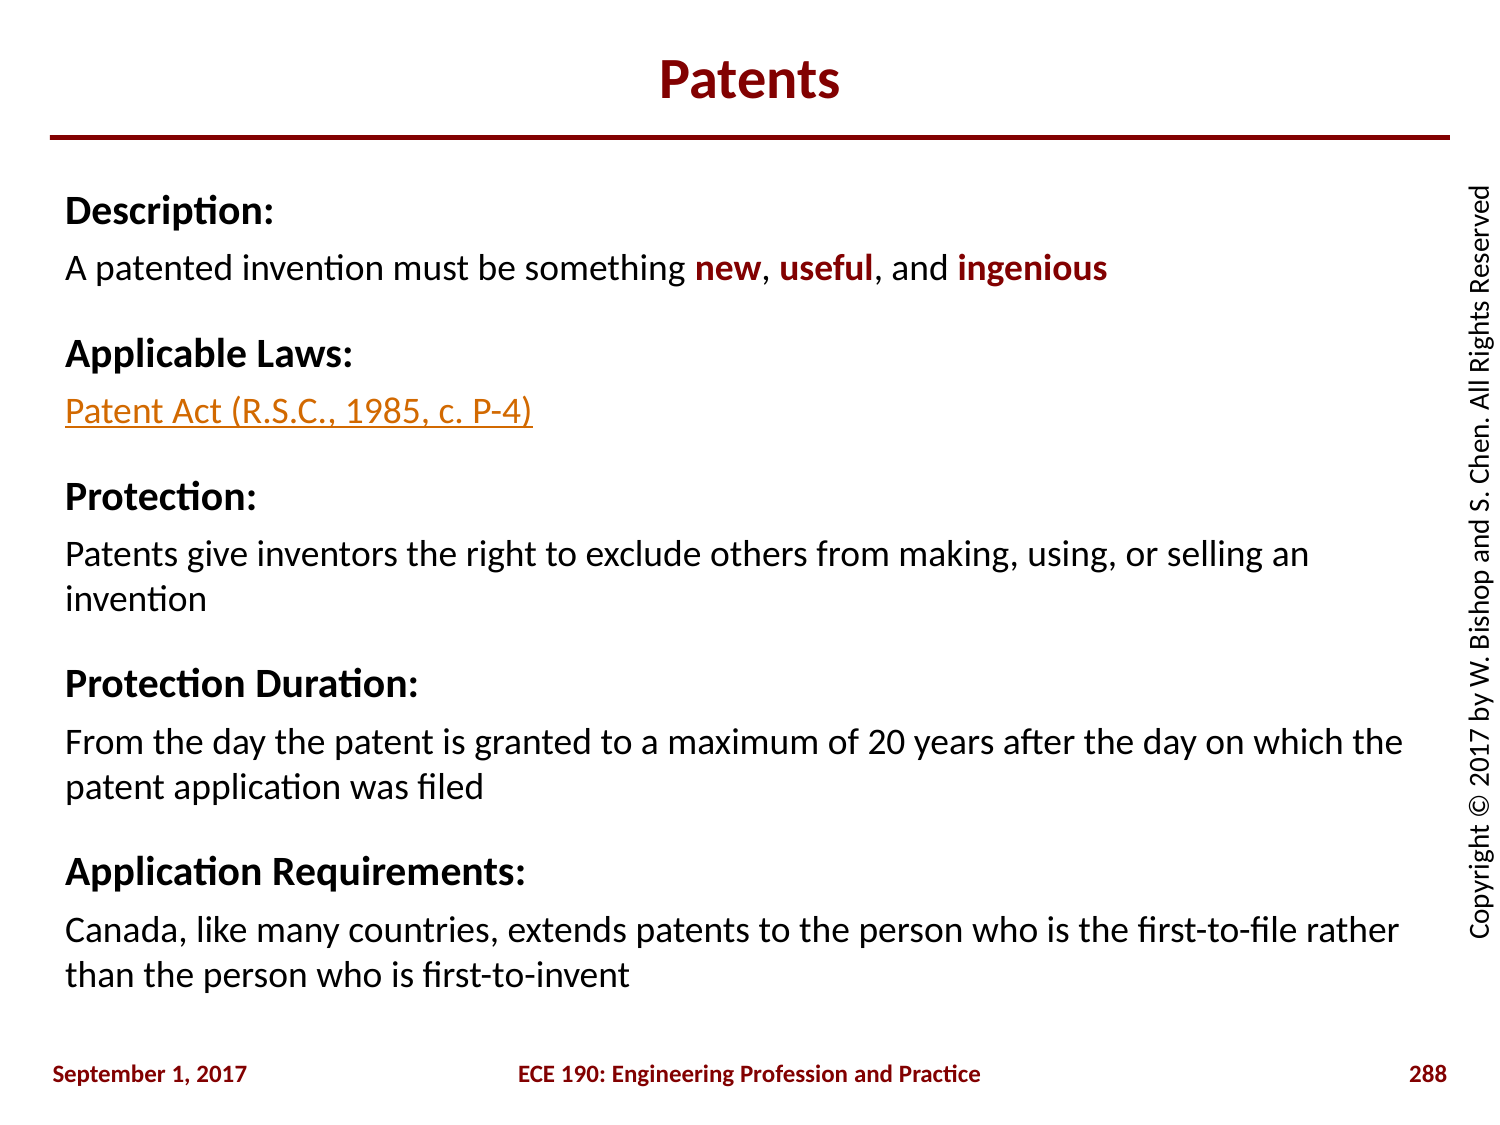

# Patents
Description:
A patented invention must be something new, useful, and ingenious
Applicable Laws:
Patent Act (R.S.C., 1985, c. P-4)
Protection:
Patents give inventors the right to exclude others from making, using, or selling an invention
Protection Duration:
From the day the patent is granted to a maximum of 20 years after the day on which the patent application was filed
Application Requirements:
Canada, like many countries, extends patents to the person who is the first-to-file rather than the person who is first-to-invent
September 1, 2017
ECE 190: Engineering Profession and Practice
288